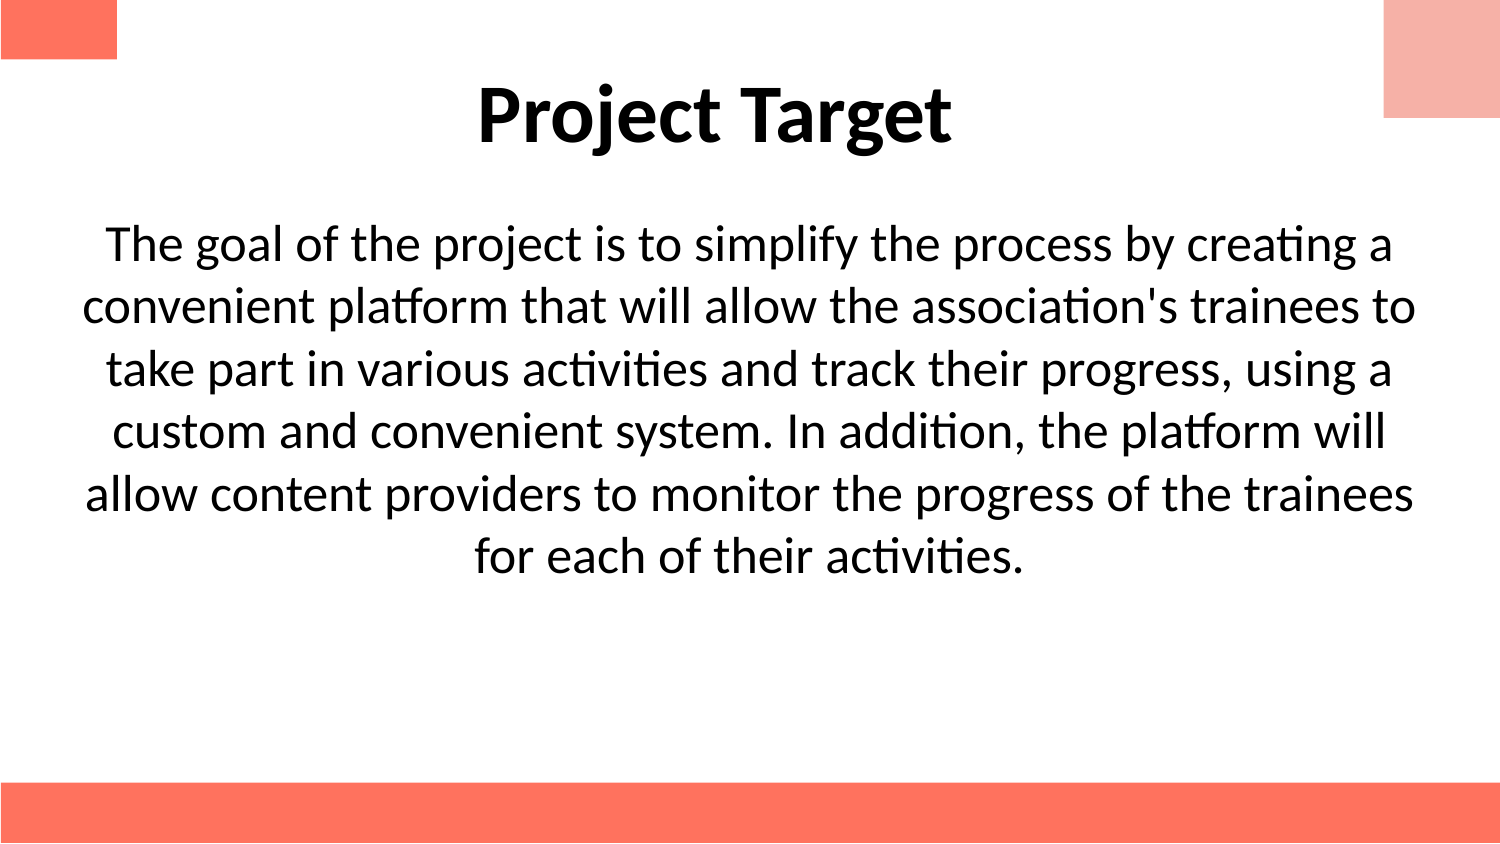

Project Target
The goal of the project is to simplify the process by creating a convenient platform that will allow the association's trainees to take part in various activities and track their progress, using a custom and convenient system. In addition, the platform will allow content providers to monitor the progress of the trainees for each of their activities.